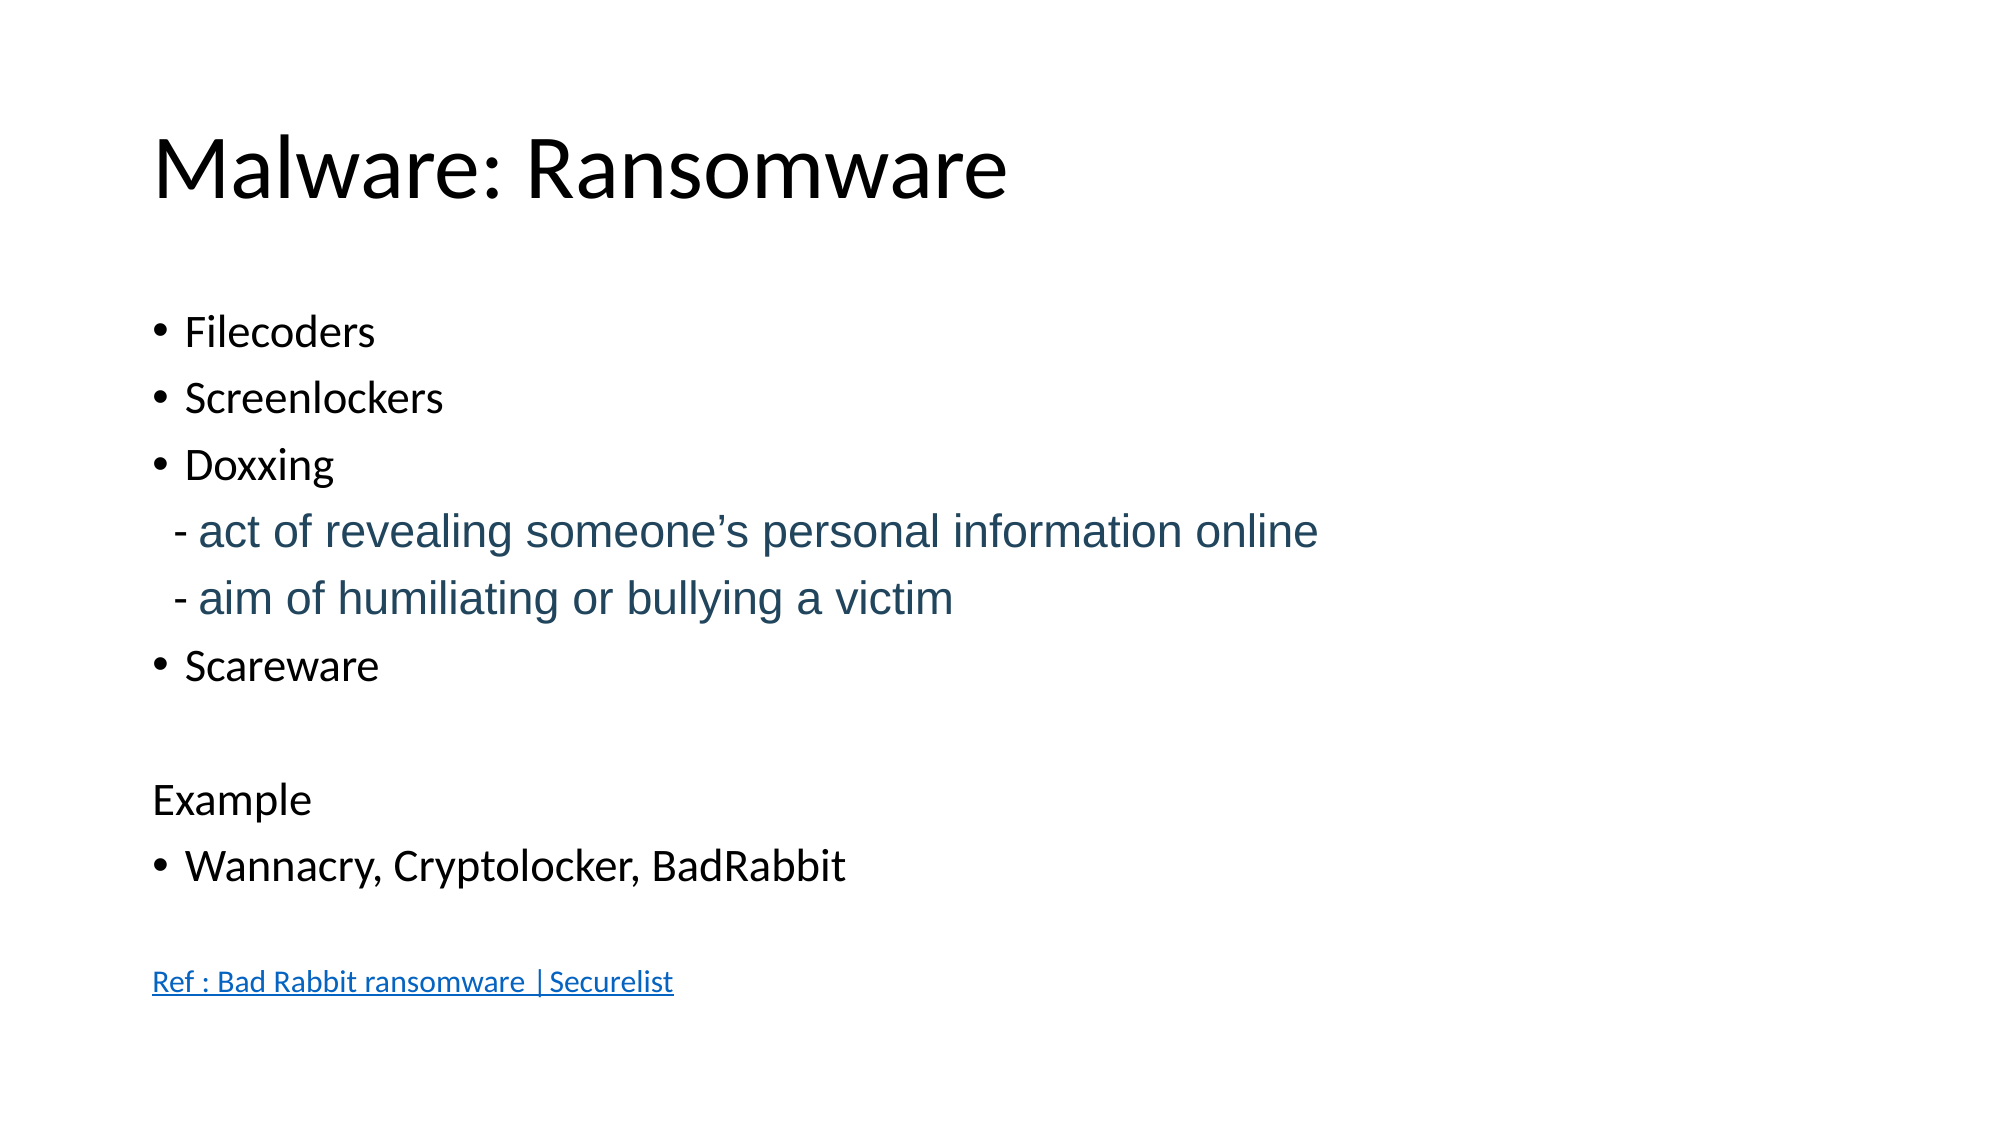

# Malware: Ransomware
Filecoders
Screenlockers
Doxxing
  - act of revealing someone’s personal information online
  - aim of humiliating or bullying a victim
Scareware

Example
Wannacry, Cryptolocker, BadRabbit

Ref : Bad Rabbit ransomware | Securelist